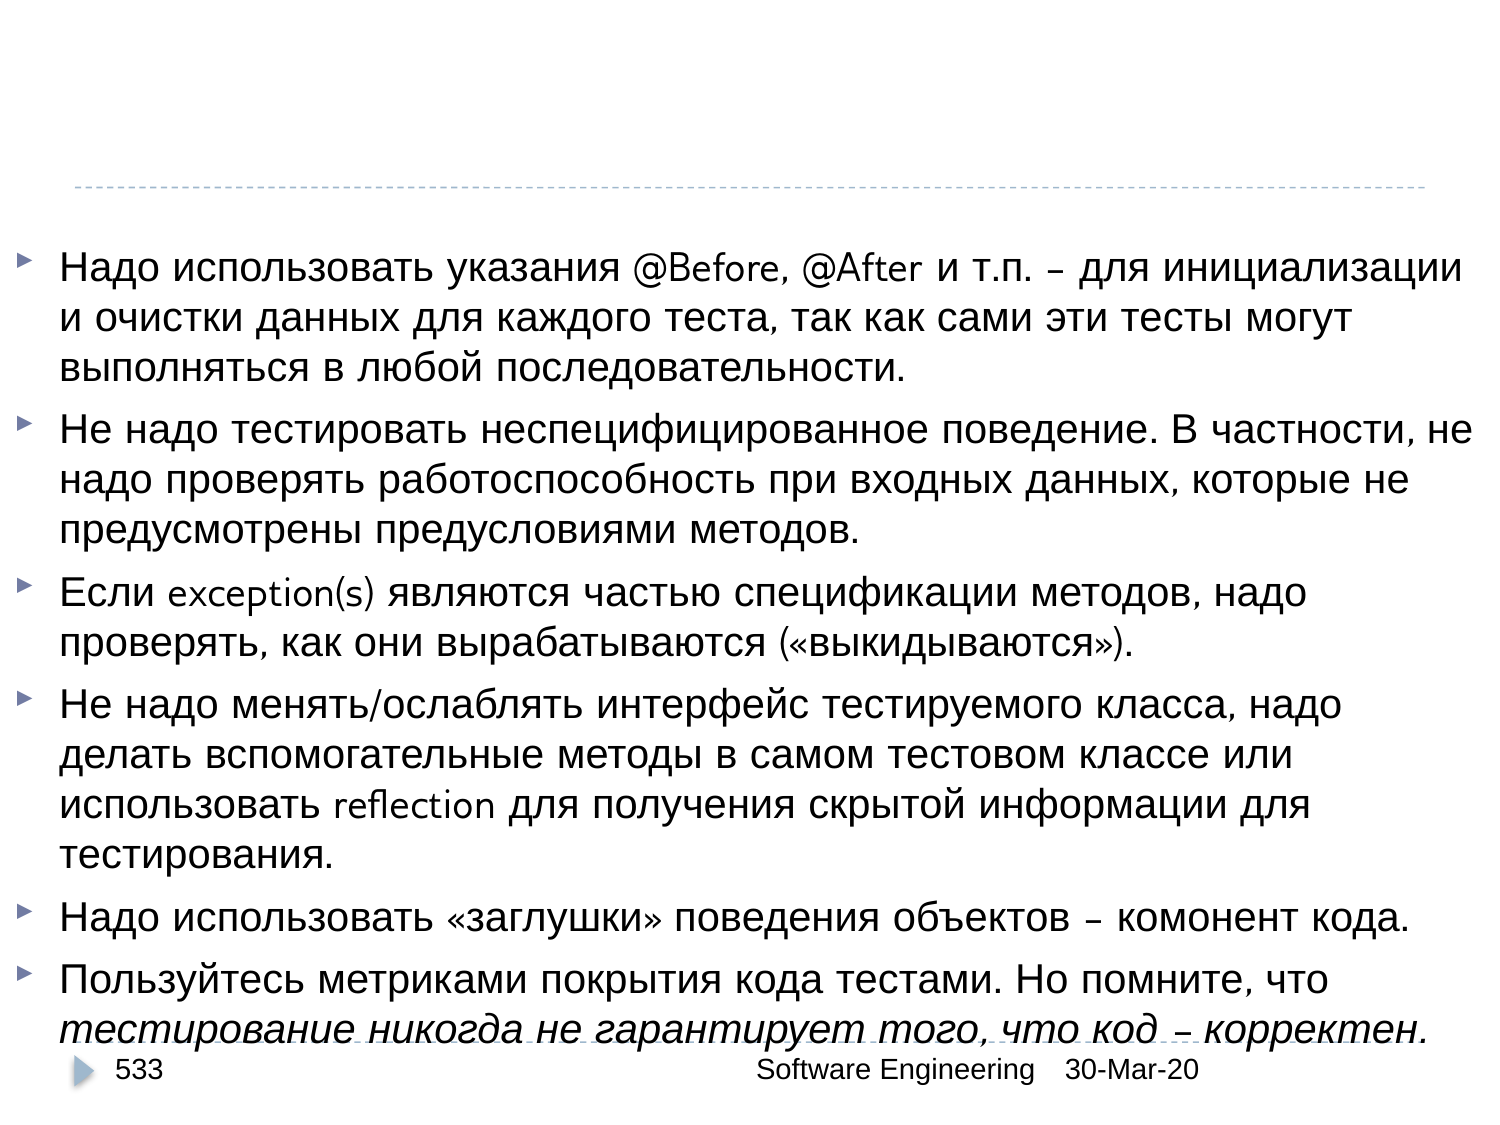

Надо использовать указания @Before, @After и т.п. – для инициализации и очистки данных для каждого теста, так как сами эти тесты могут выполняться в любой последовательности.
Не надо тестировать неспецифицированное поведение. В частности, не надо проверять работоспособность при входных данных, которые не предусмотрены предусловиями методов.
Если exception(s) являются частью спецификации методов, надо проверять, как они вырабатываются («выкидываются»).
Не надо менять/ослаблять интерфейс тестируемого класса, надо делать вспомогательные методы в самом тестовом классе или использовать reflection для получения скрытой информации для тестирования.
Надо использовать «заглушки» поведения объектов – комонент кода.
Пользуйтесь метриками покрытия кода тестами. Но помните, что тестирование никогда не гарантирует того, что код – корректен.
533
Software Engineering
30-Mar-20